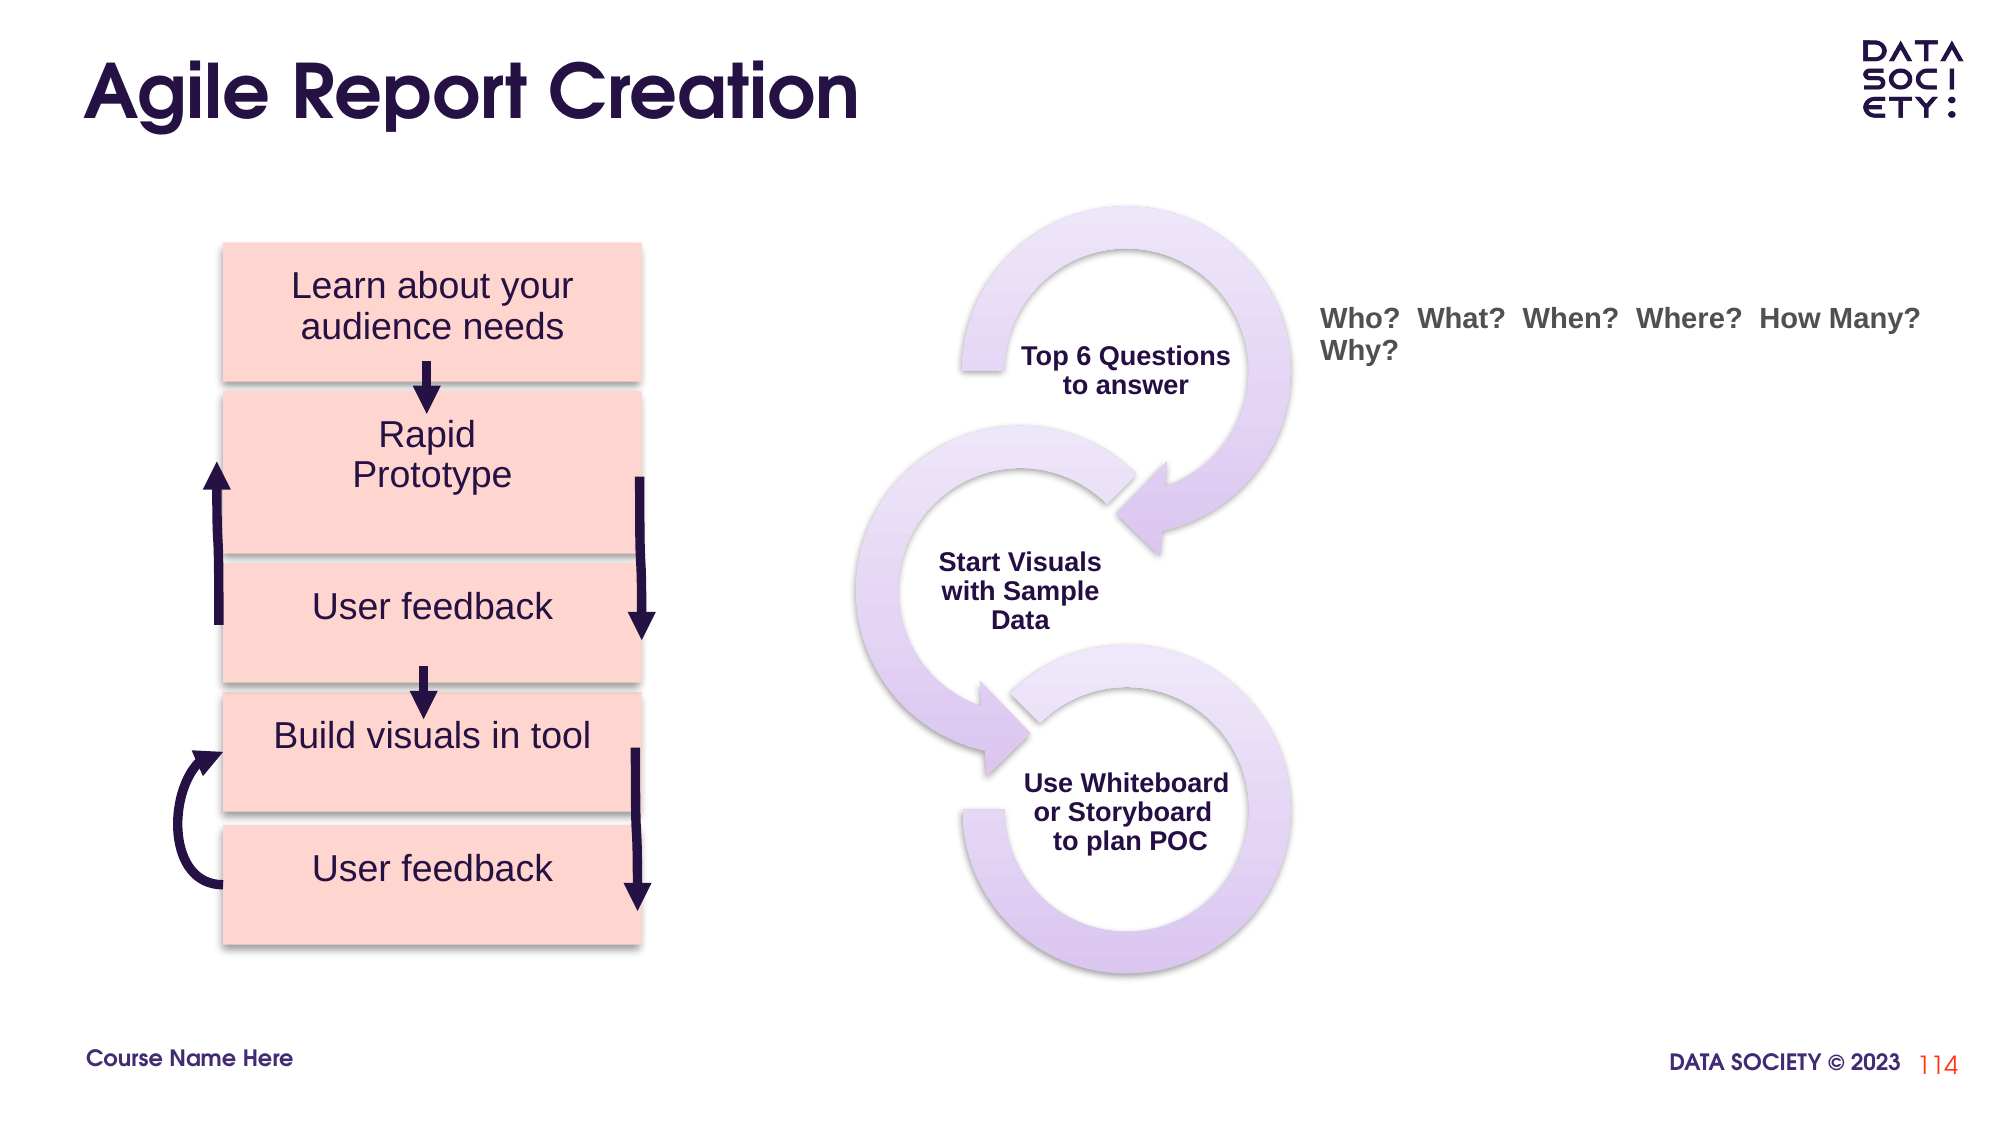

# Agile Report Creation

Top 6 Questions to answer

Start Visuals with Sample Data

Use Whiteboard or Storyboard
 to plan POC
Learn about your audience needs
Rapid
Prototype
User feedback
Build visuals in tool
User feedback
Who?  What?  When?  Where?  How Many?  Why?
114